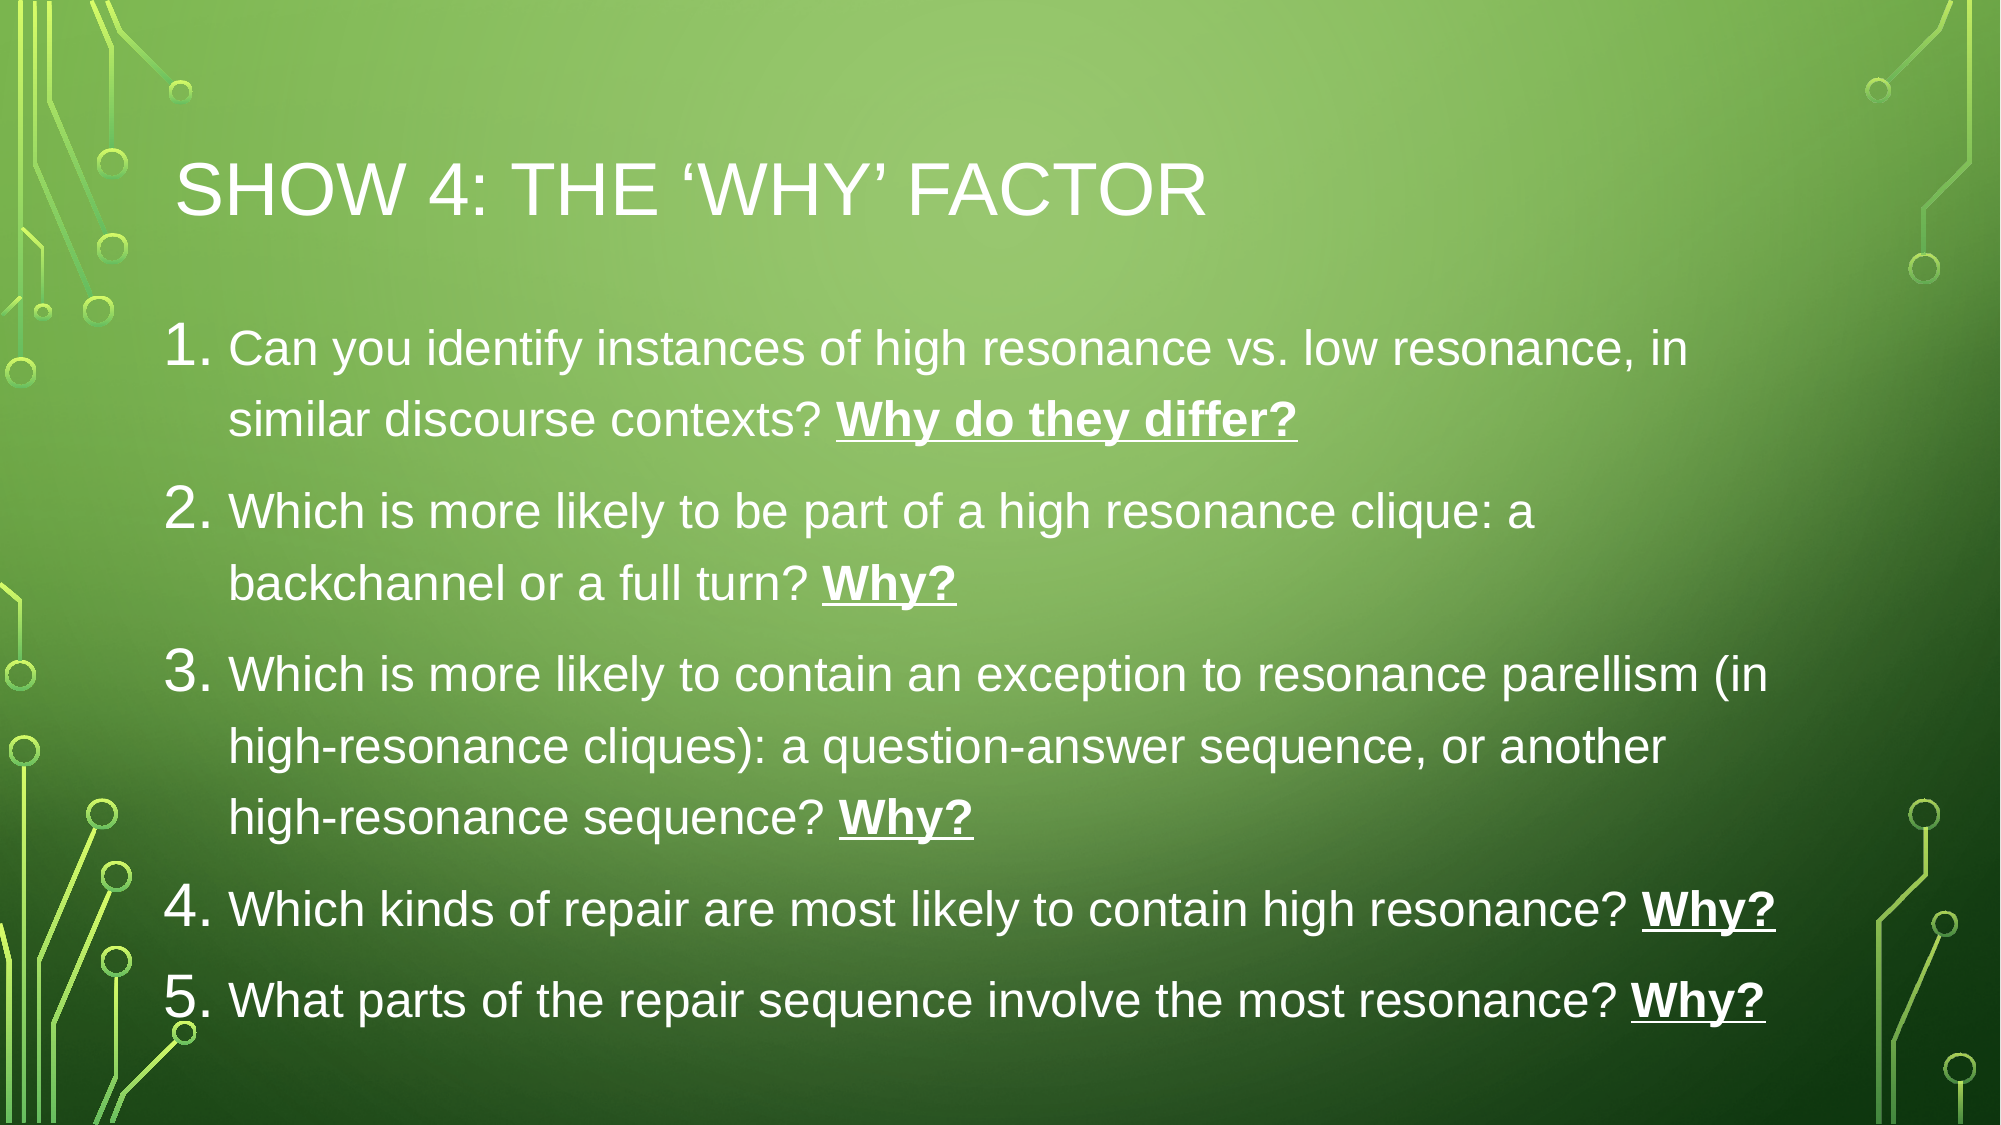

# Show 4: The ‘why’ factor
Can you identify instances of high resonance vs. low resonance, in similar discourse contexts? Why do they differ?
Which is more likely to be part of a high resonance clique: a backchannel or a full turn? Why?
Which is more likely to contain an exception to resonance parellism (in high-resonance cliques): a question-answer sequence, or another high-resonance sequence? Why?
Which kinds of repair are most likely to contain high resonance? Why?
What parts of the repair sequence involve the most resonance? Why?